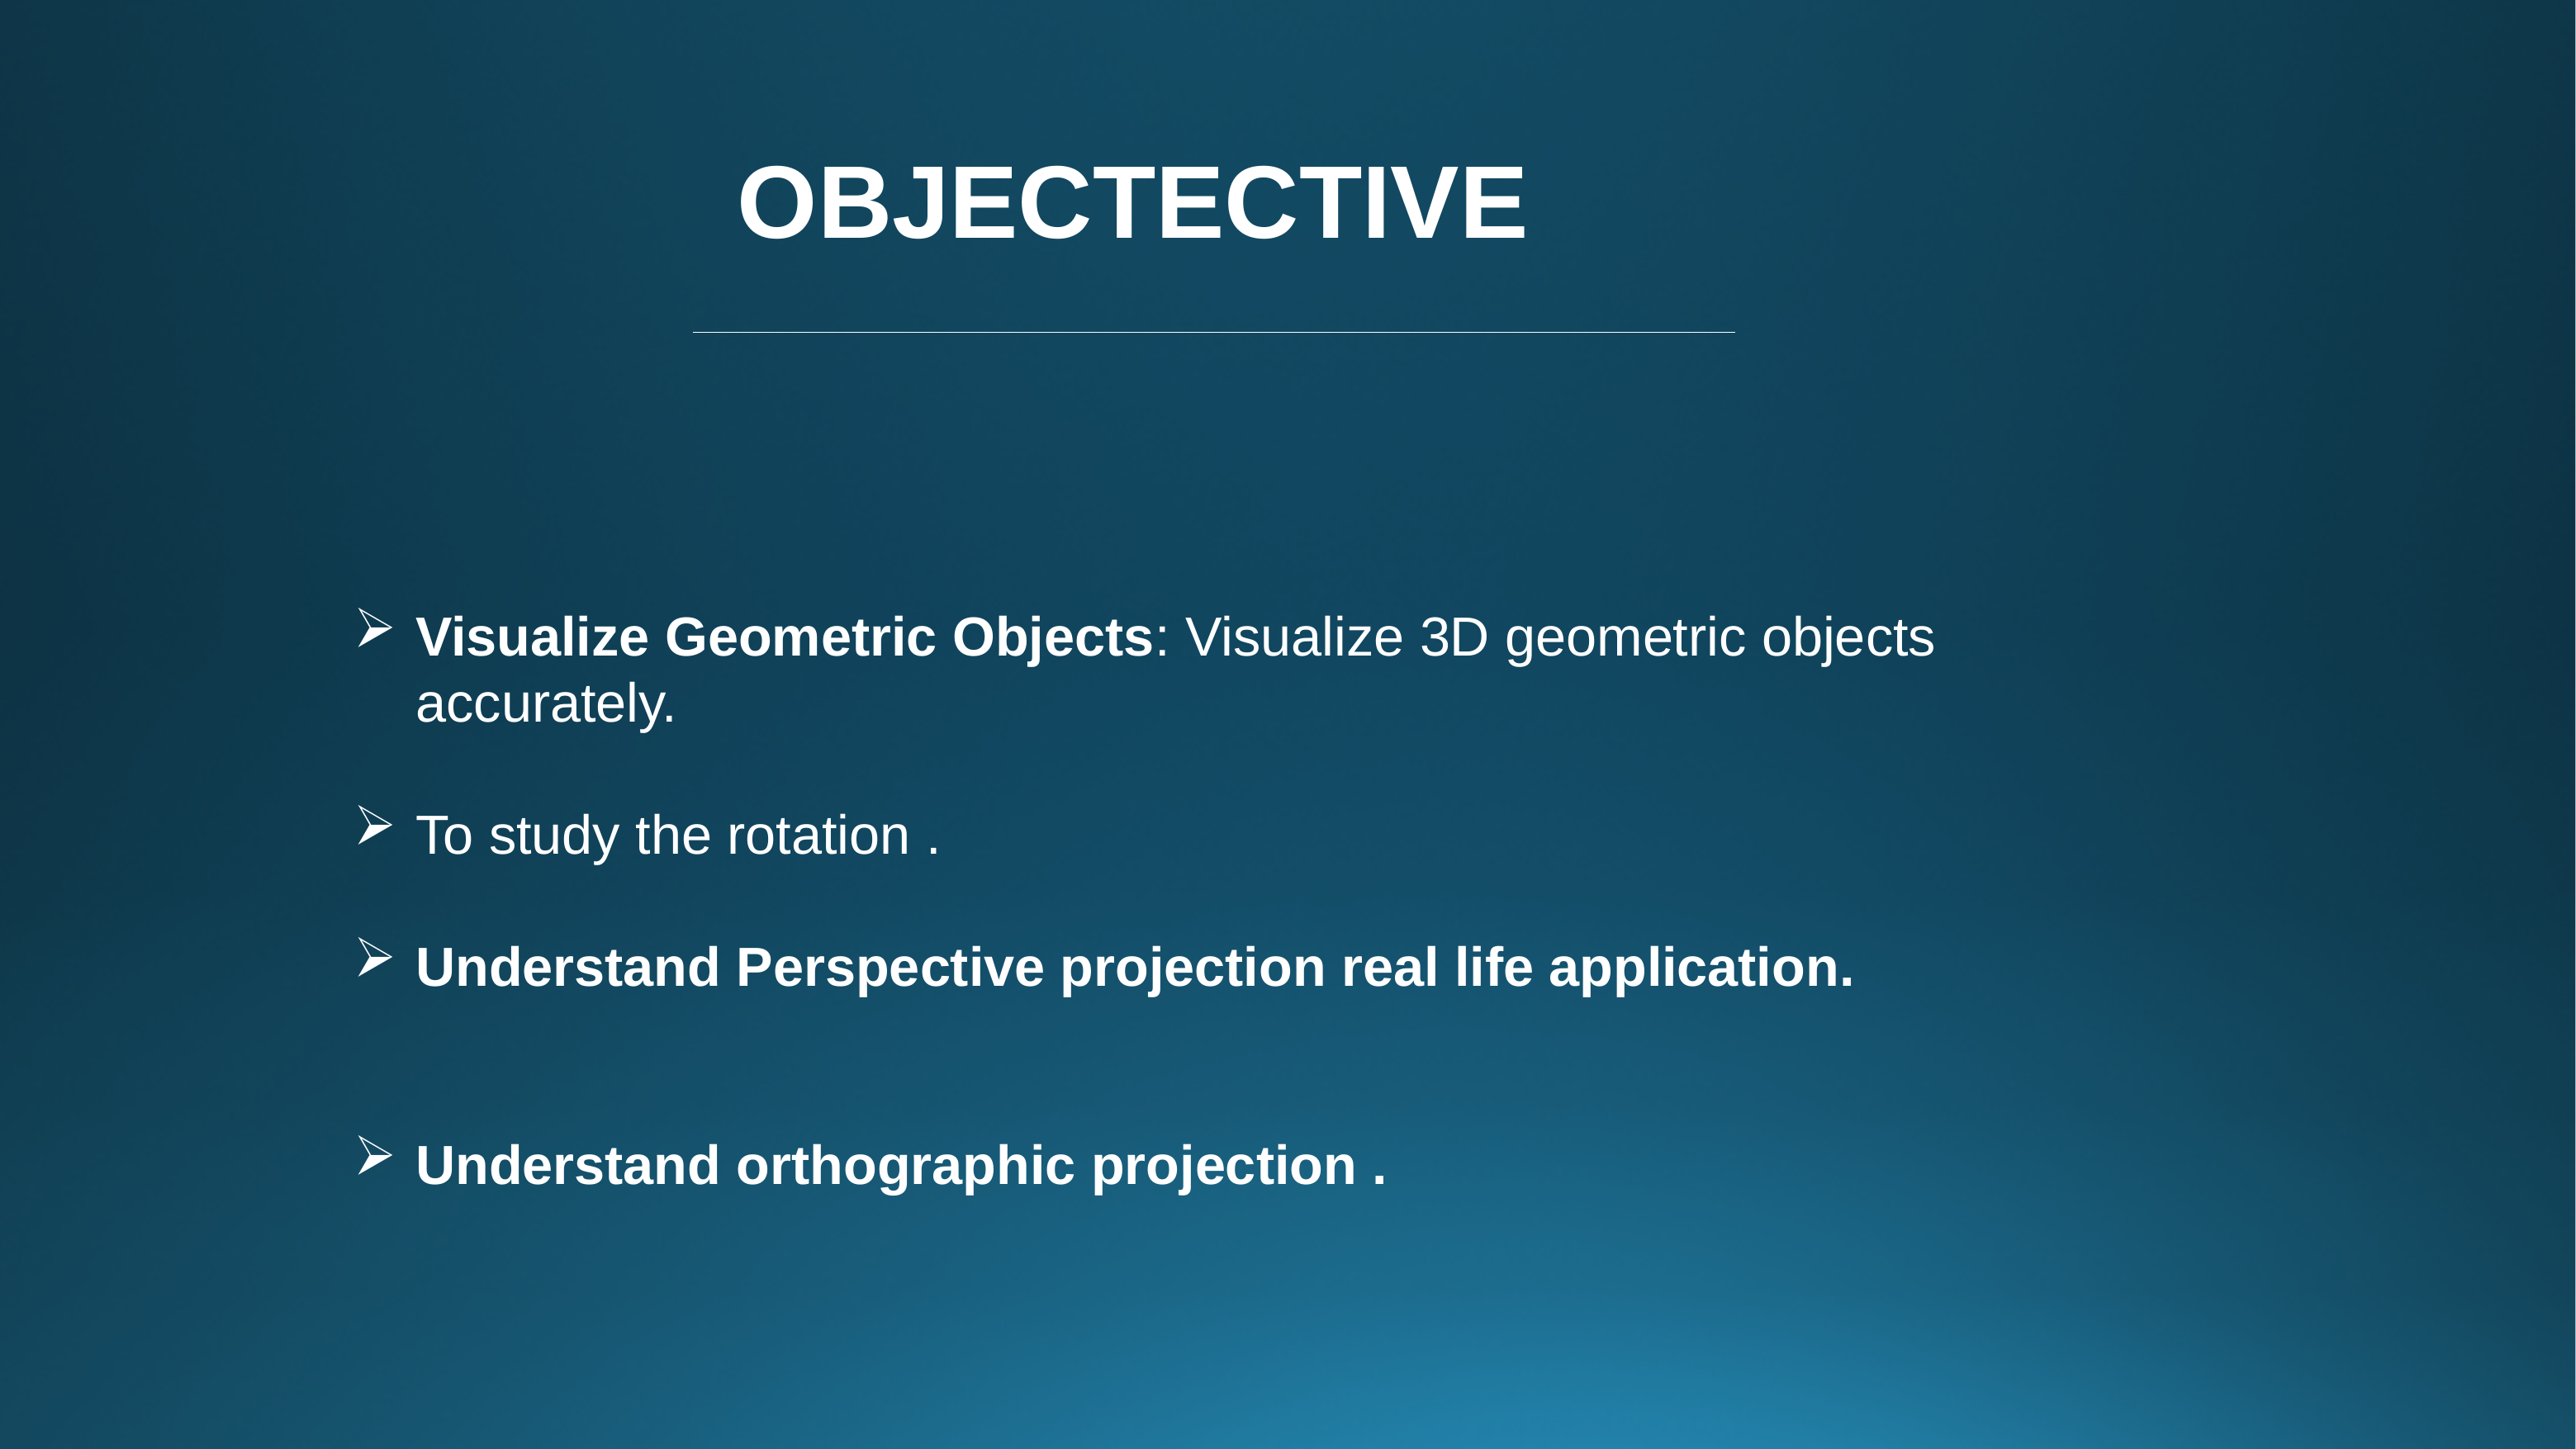

OBJECTECTIVE

Visualize Geometric Objects: Visualize 3D geometric objects accurately.

To study the rotation .

Understand Perspective projection real life application.

Understand orthographic projection .